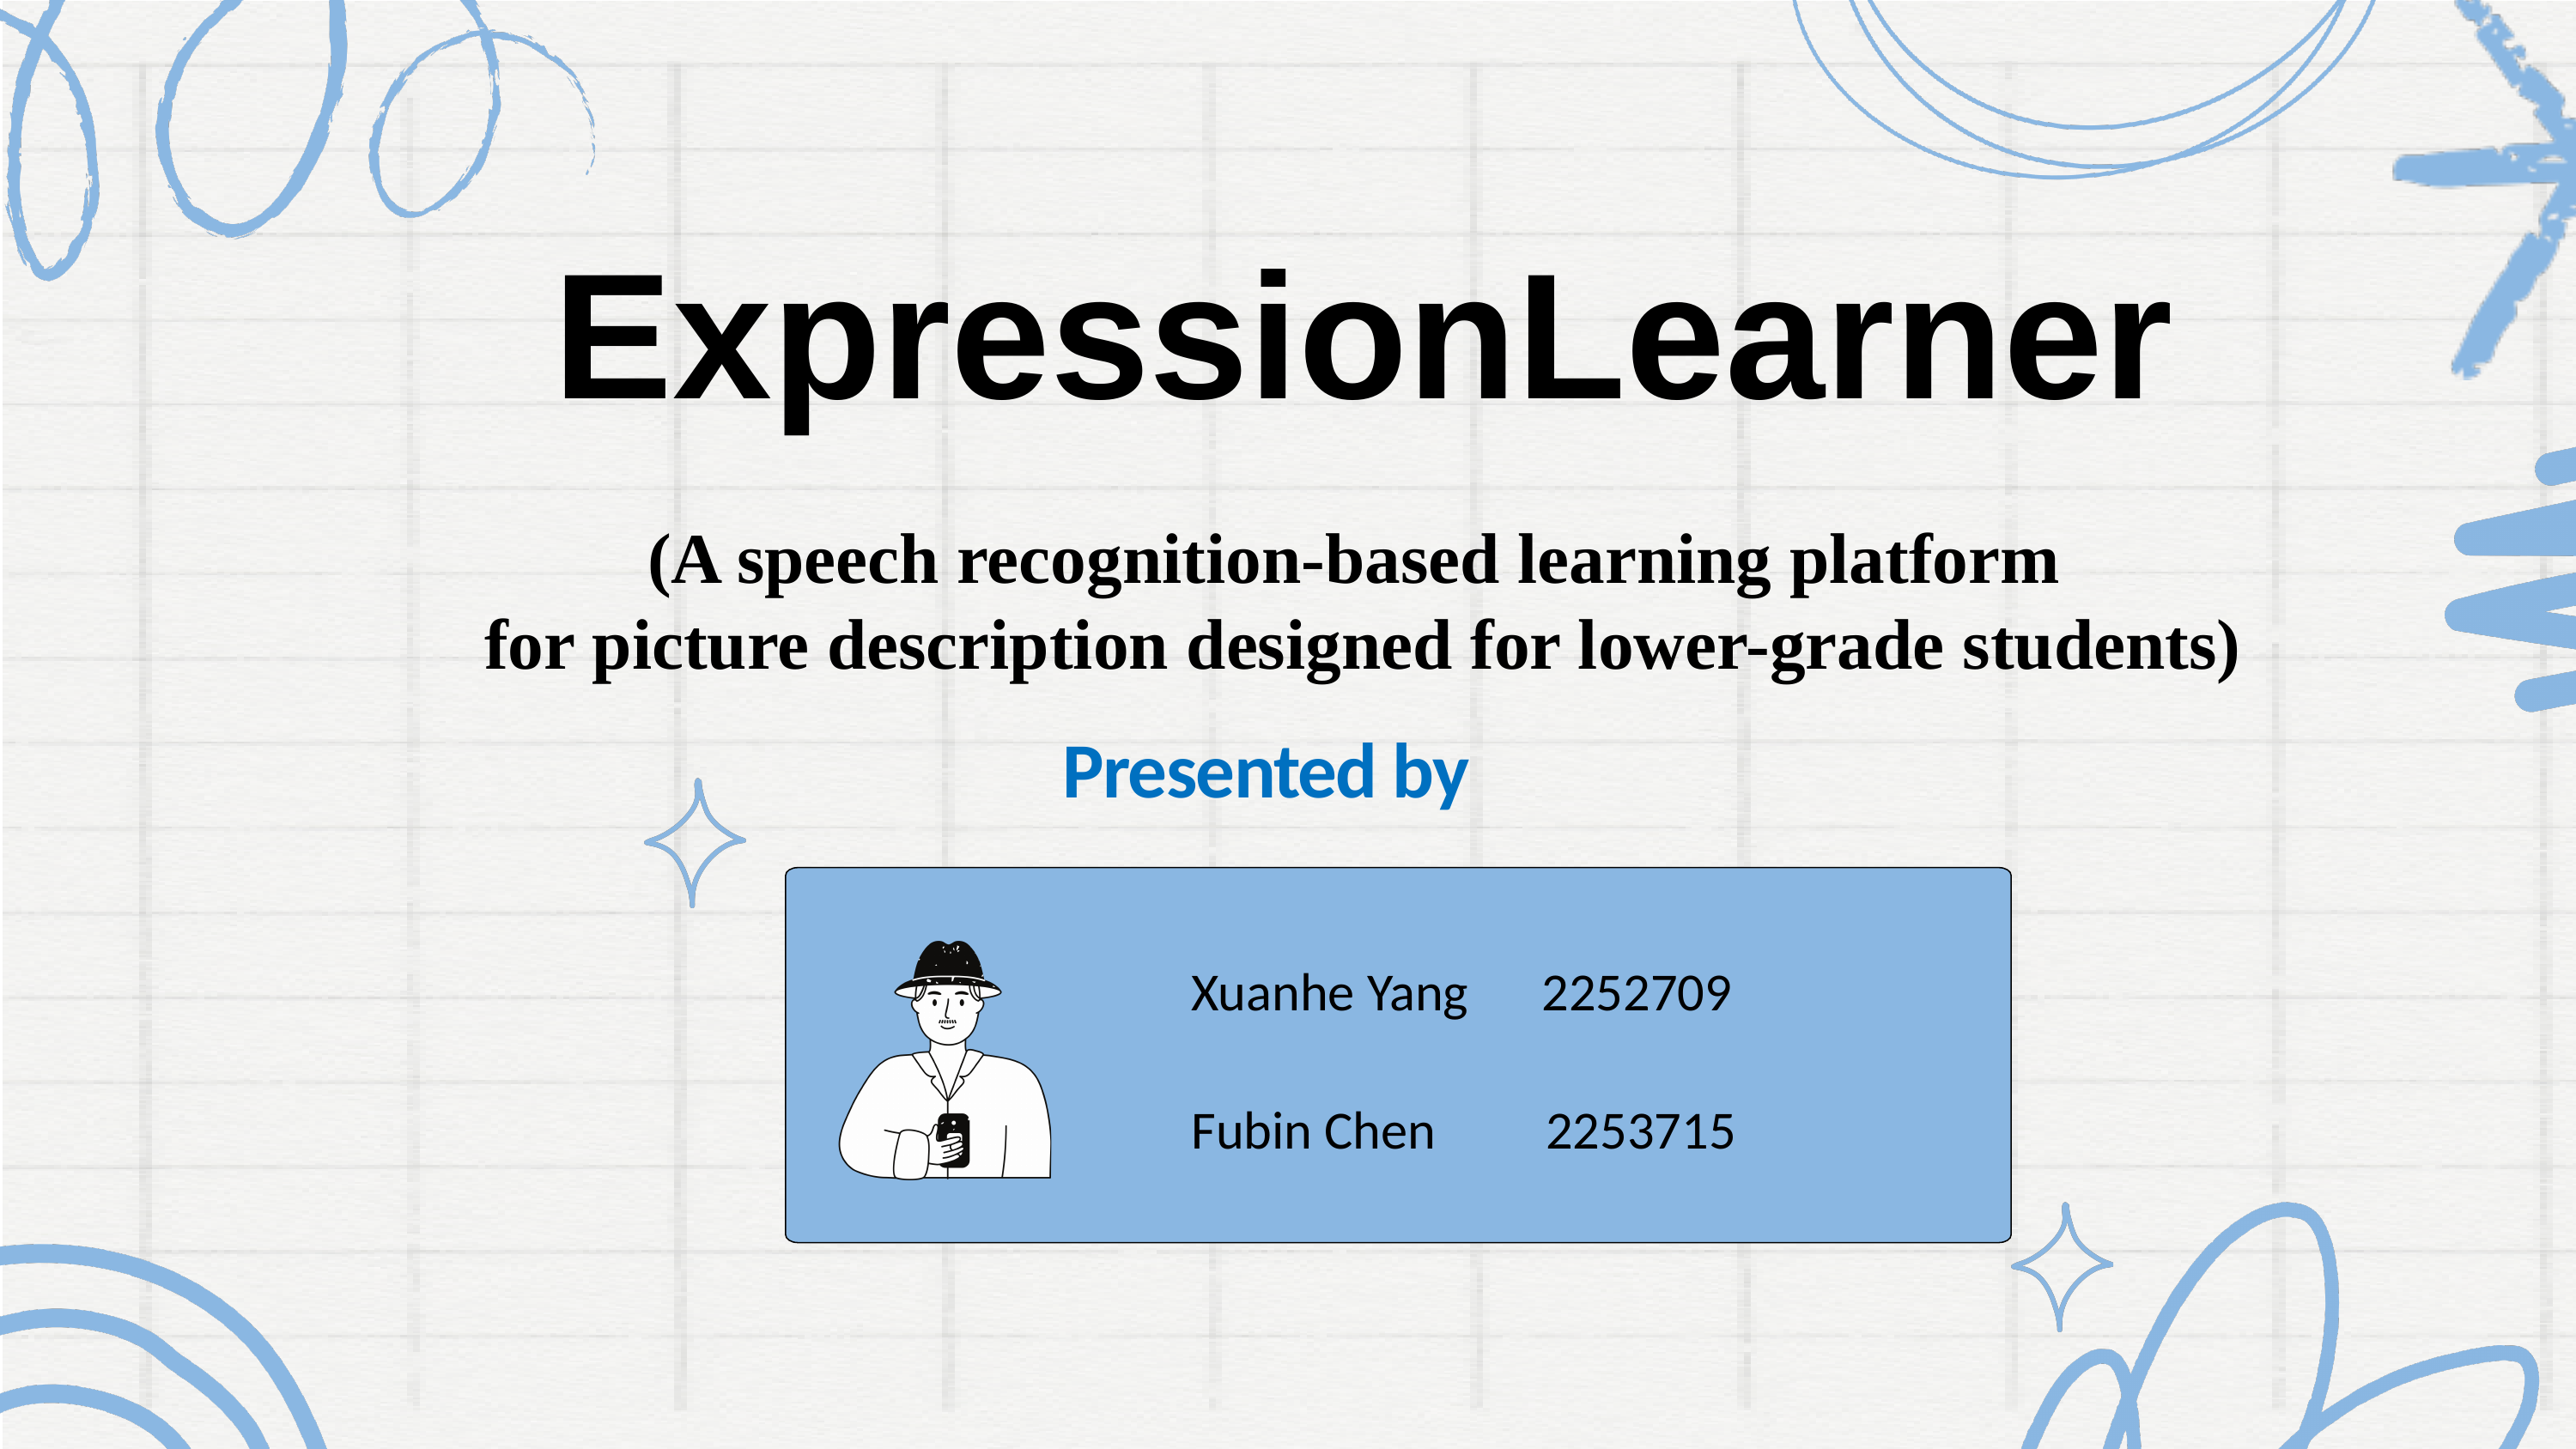

ExpressionLearner

(A speech recognition-based learning platform
for picture description designed for lower-grade students)

Presented by

Xuanhe Yang      2252709

Fubin Chen         2253715